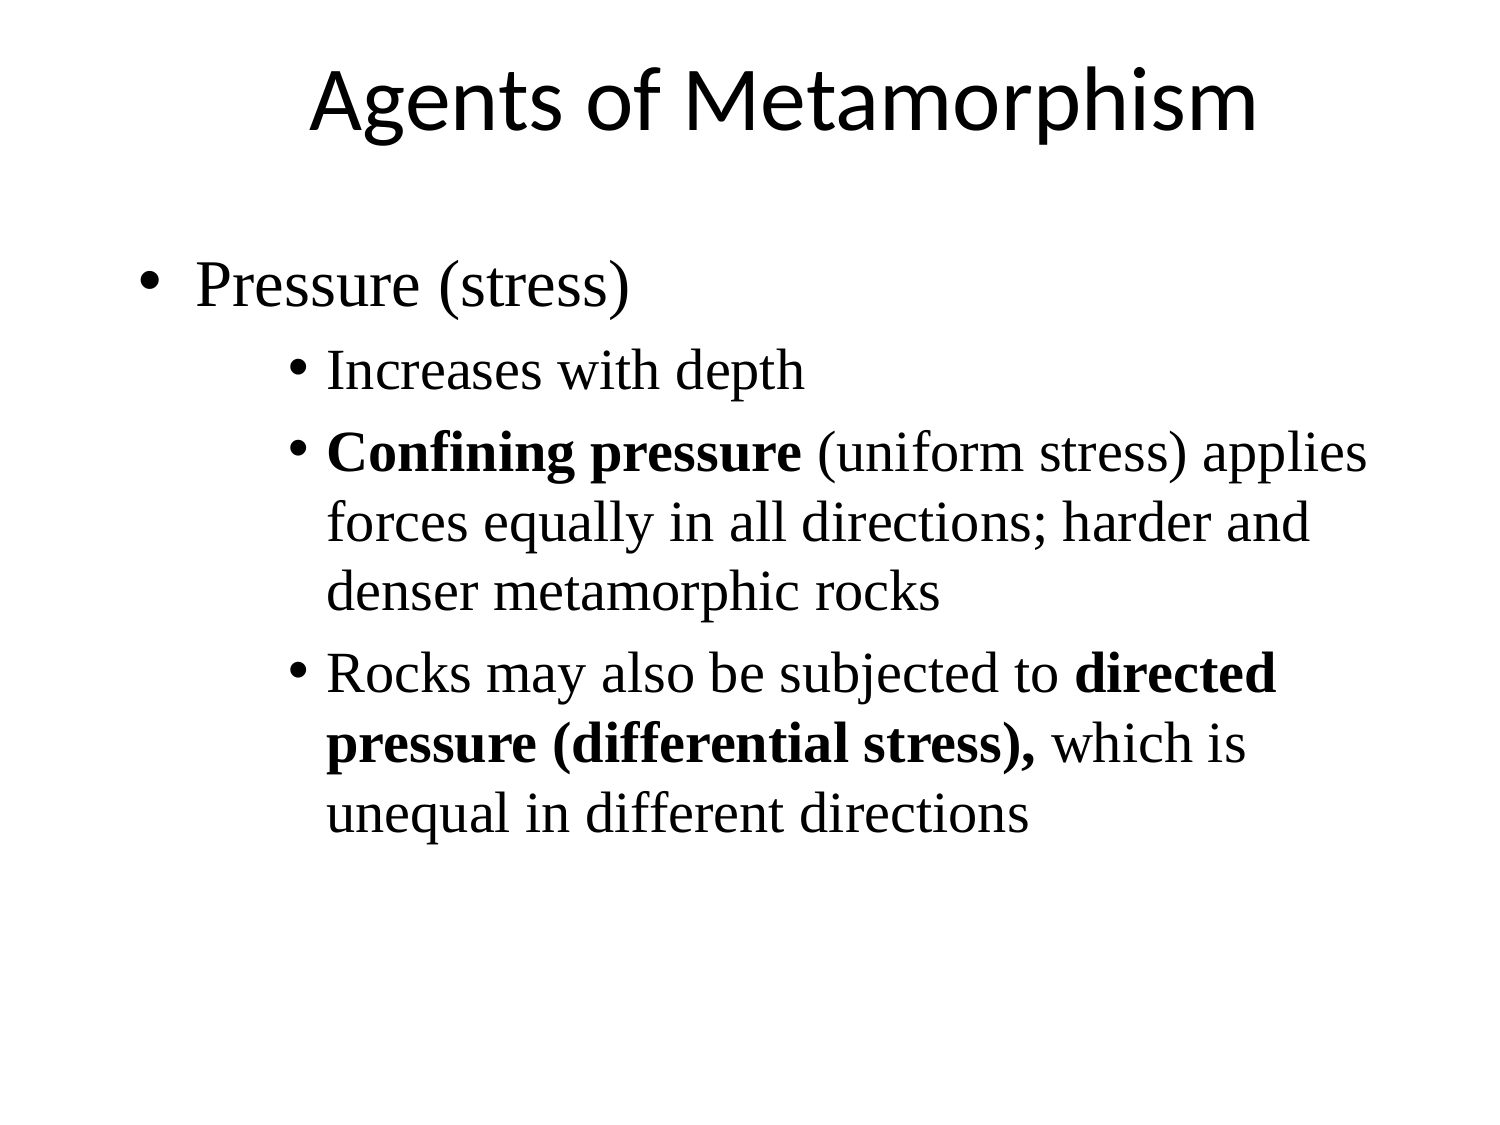

# Agents of Metamorphism
Pressure (stress)
Increases with depth
Confining pressure (uniform stress) applies forces equally in all directions; harder and denser metamorphic rocks
Rocks may also be subjected to directed pressure (differential stress), which is unequal in different directions